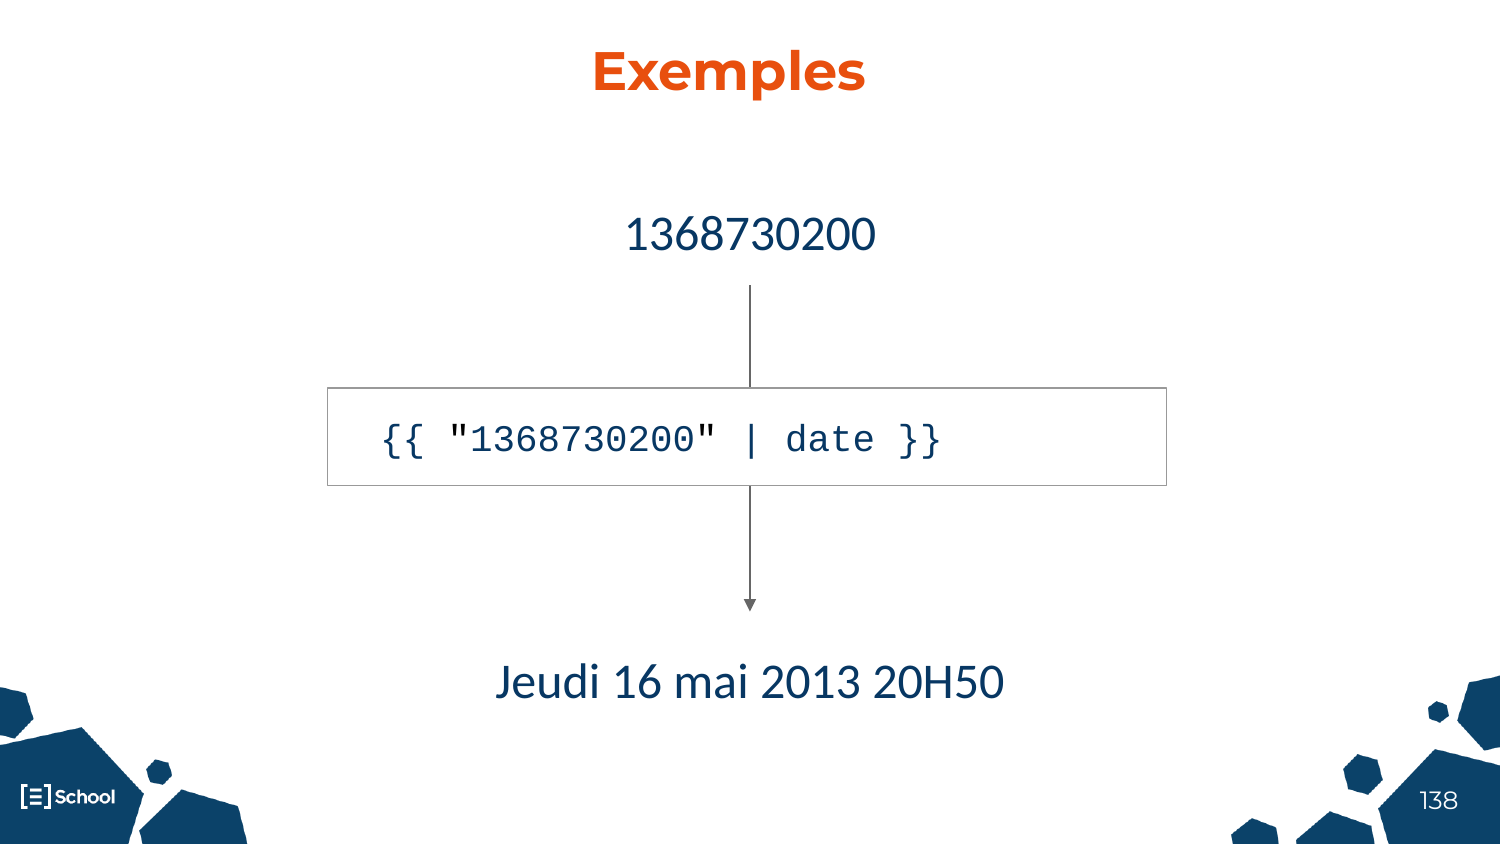

Exemples
1368730200
{{ "1368730200" | date }}
Jeudi 16 mai 2013 20H50
138